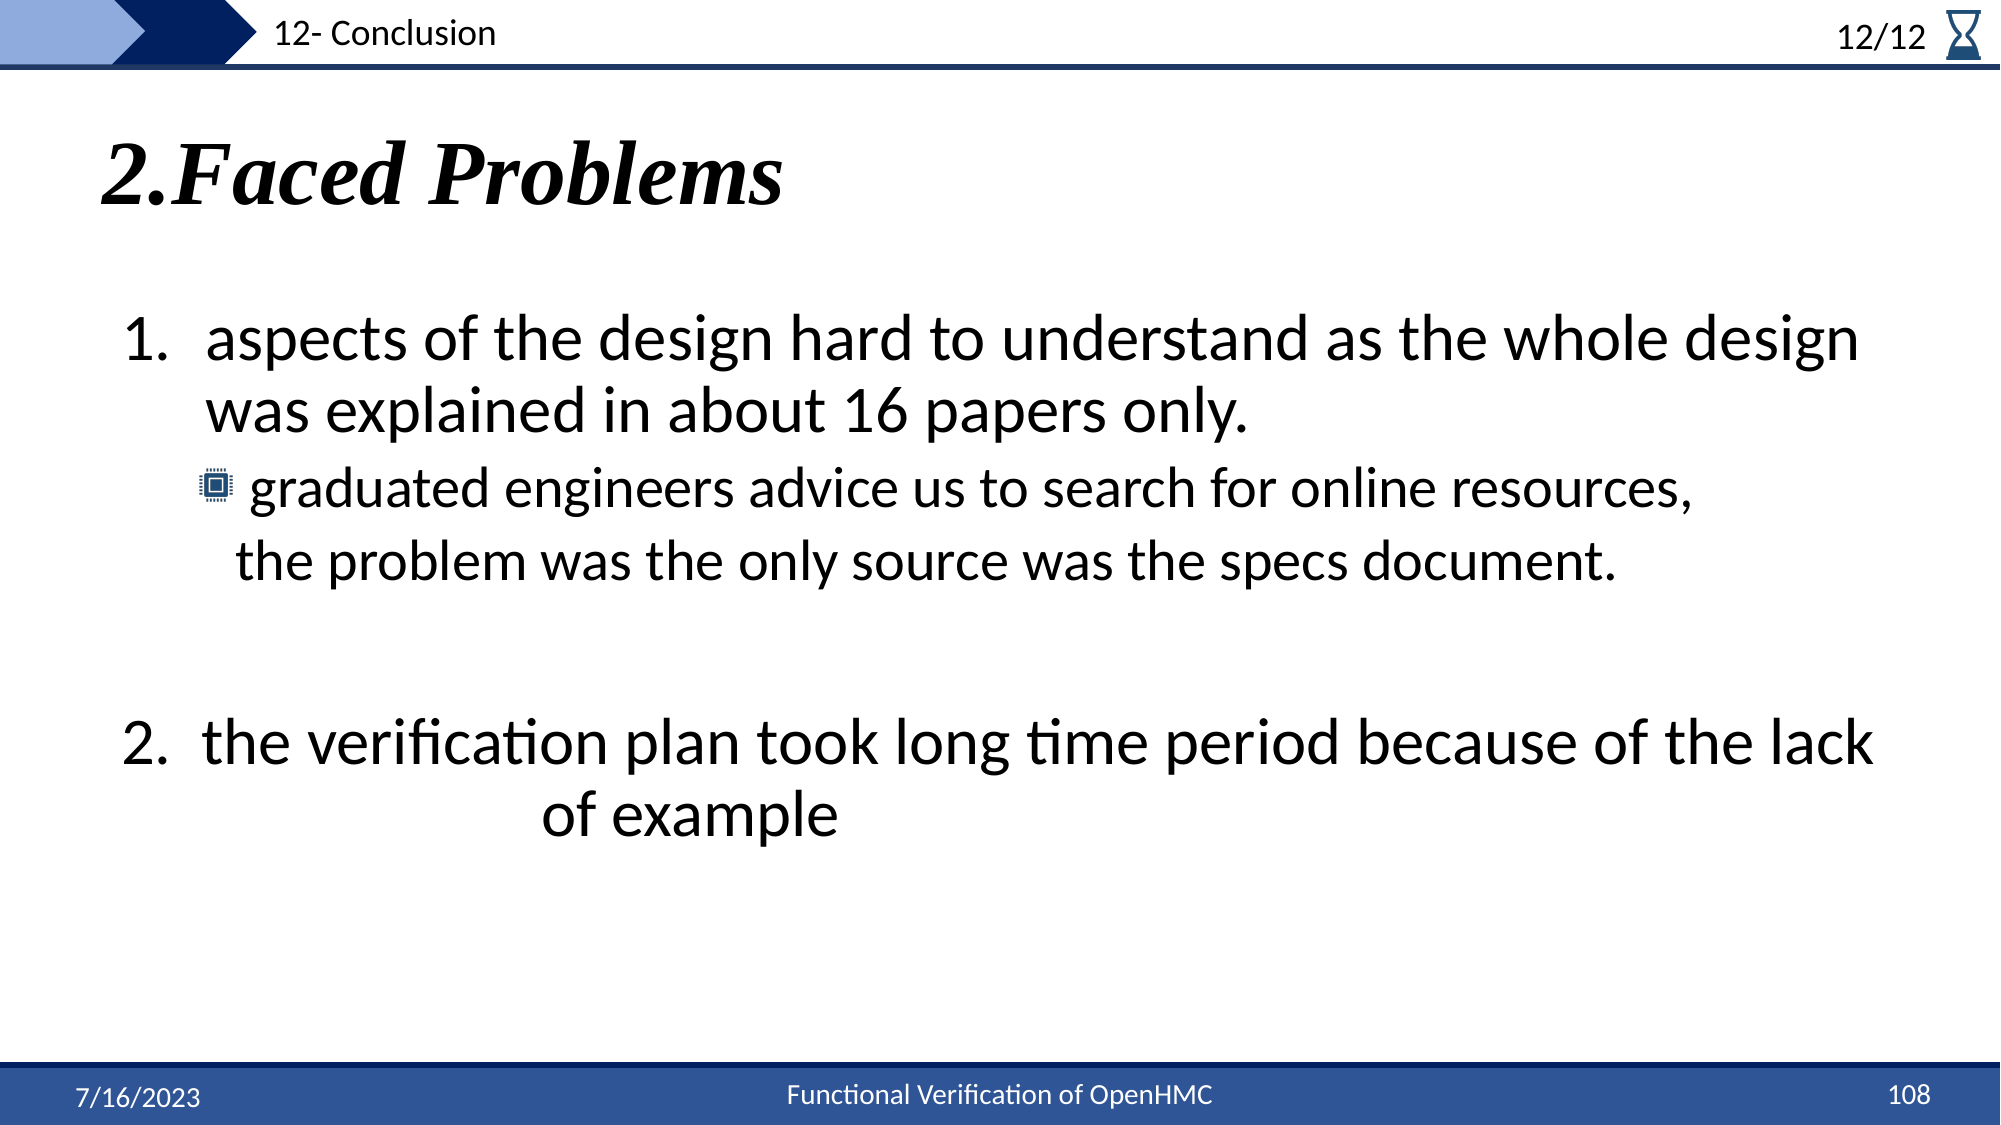

12- Conclusion

12/12

# 2.Faced Problems
aspects of the design hard to understand as the whole design was explained in about 16 papers only.
 graduated engineers advice us to search for online resources,
   the problem was the only source was the specs document.

2.  the verification plan took long time period because of the lack                                of example
108
Functional Verification of OpenHMC
7/16/2023